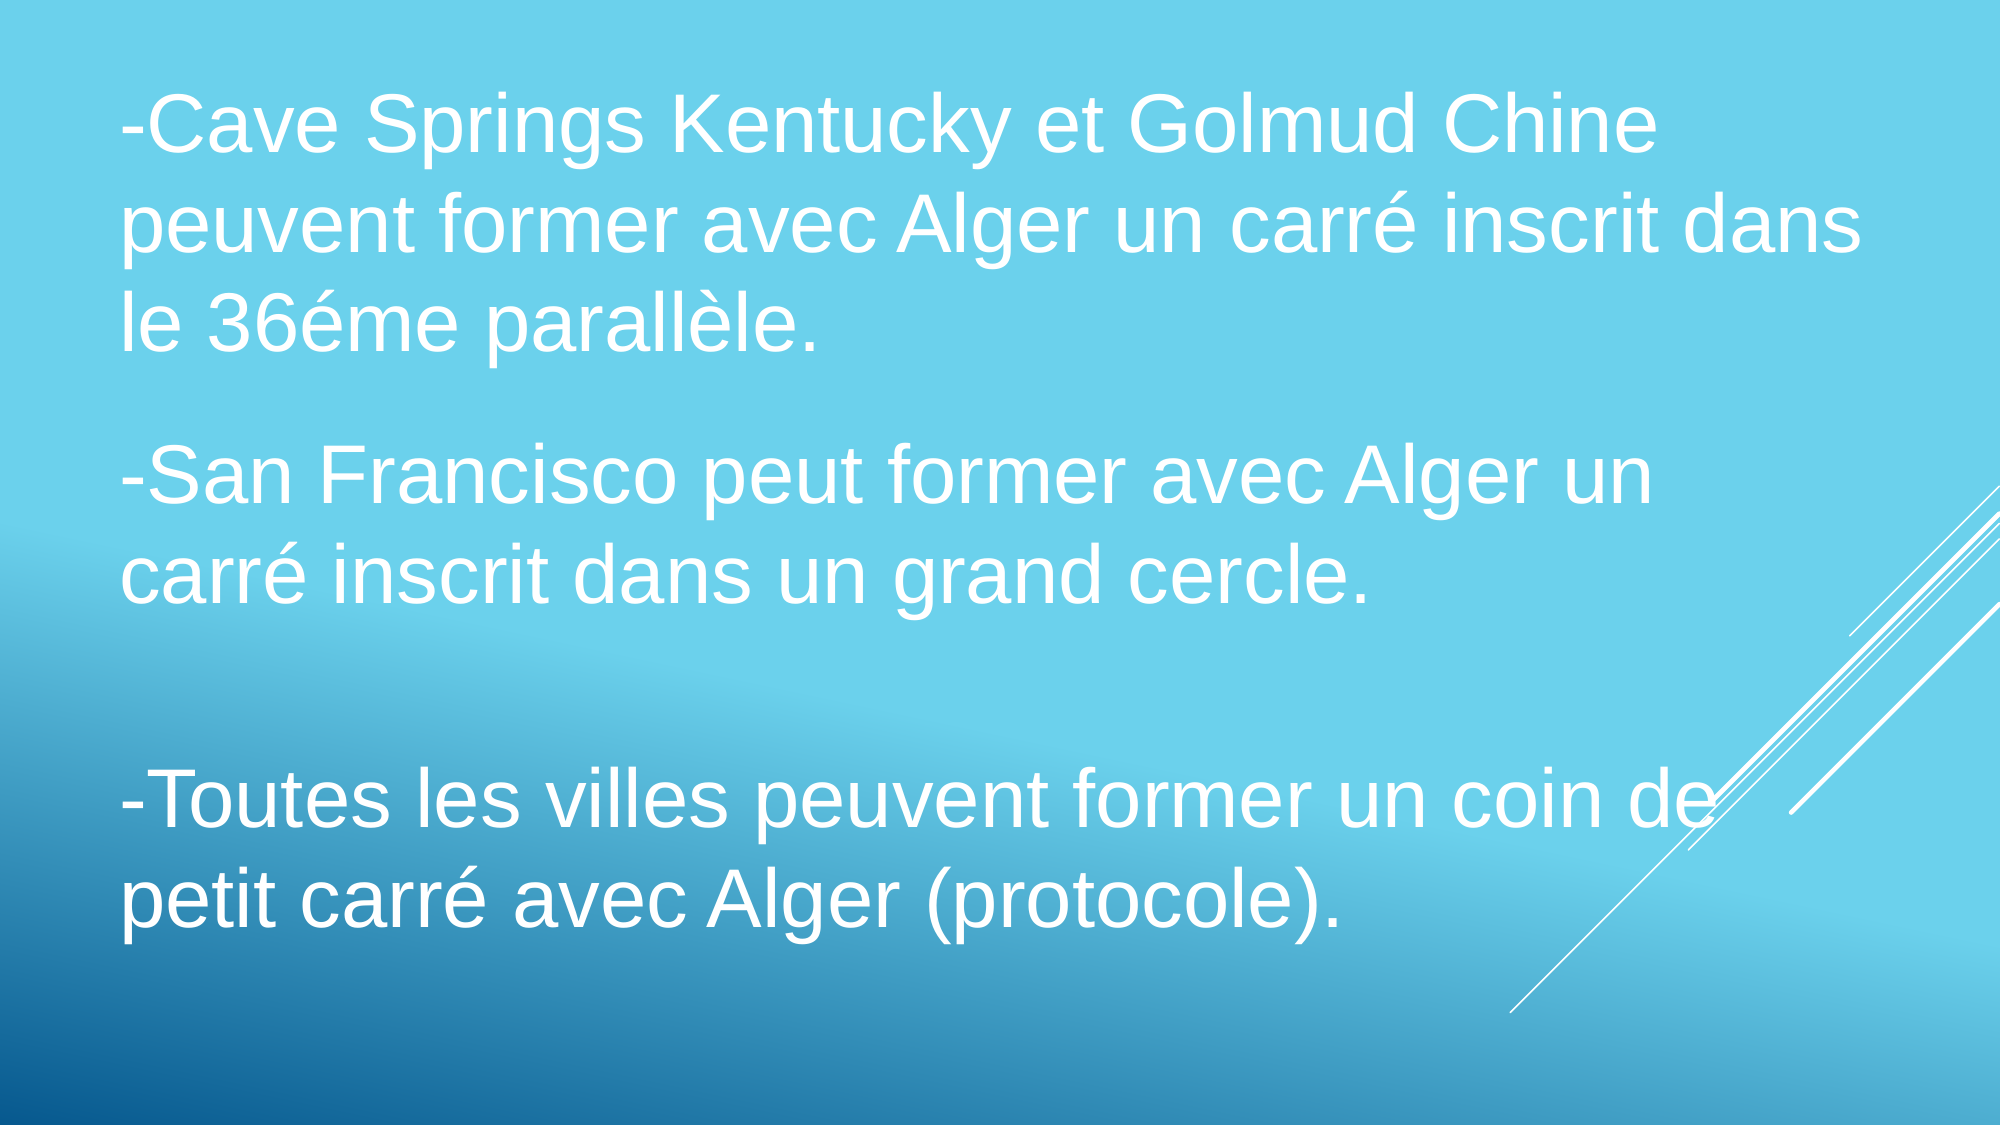

-Cave Springs Kentucky et Golmud Chine peuvent former avec Alger un carré inscrit dans le 36éme parallèle.
-San Francisco peut former avec Alger un carré inscrit dans un grand cercle.
-Toutes les villes peuvent former un coin de  petit carré avec Alger (protocole).